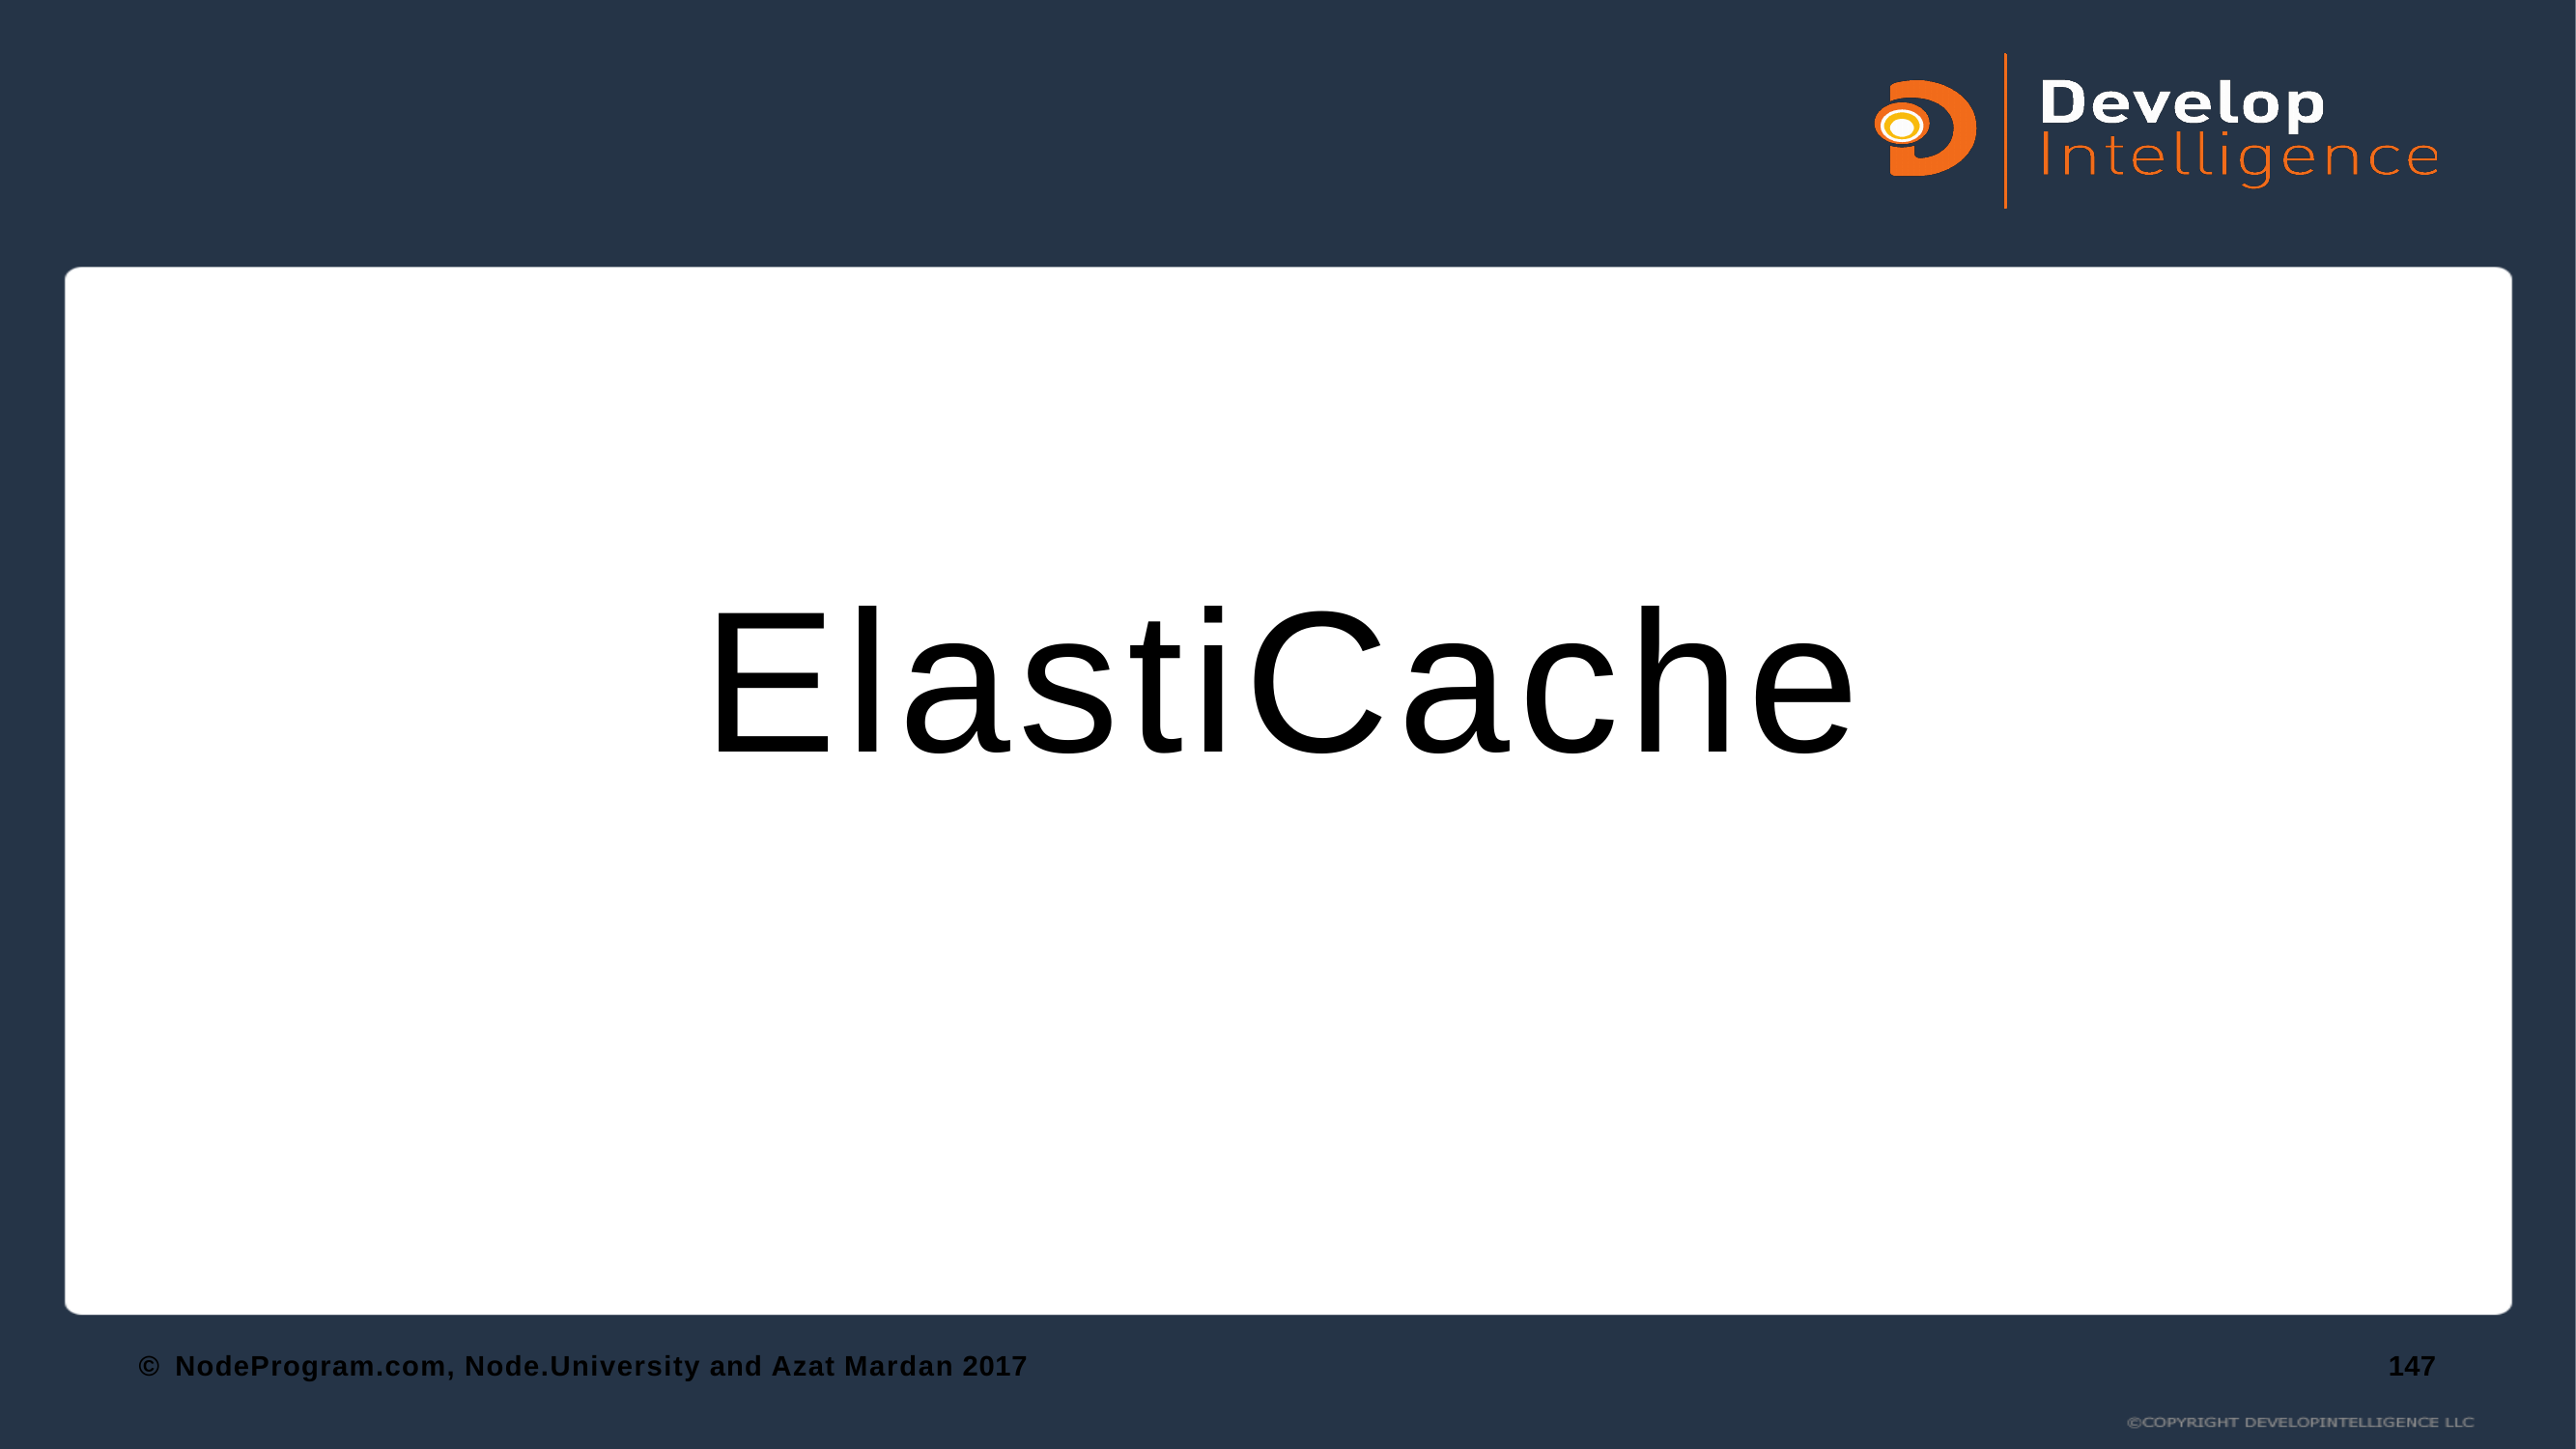

# ElastiCache
© NodeProgram.com, Node.University and Azat Mardan 2017
147